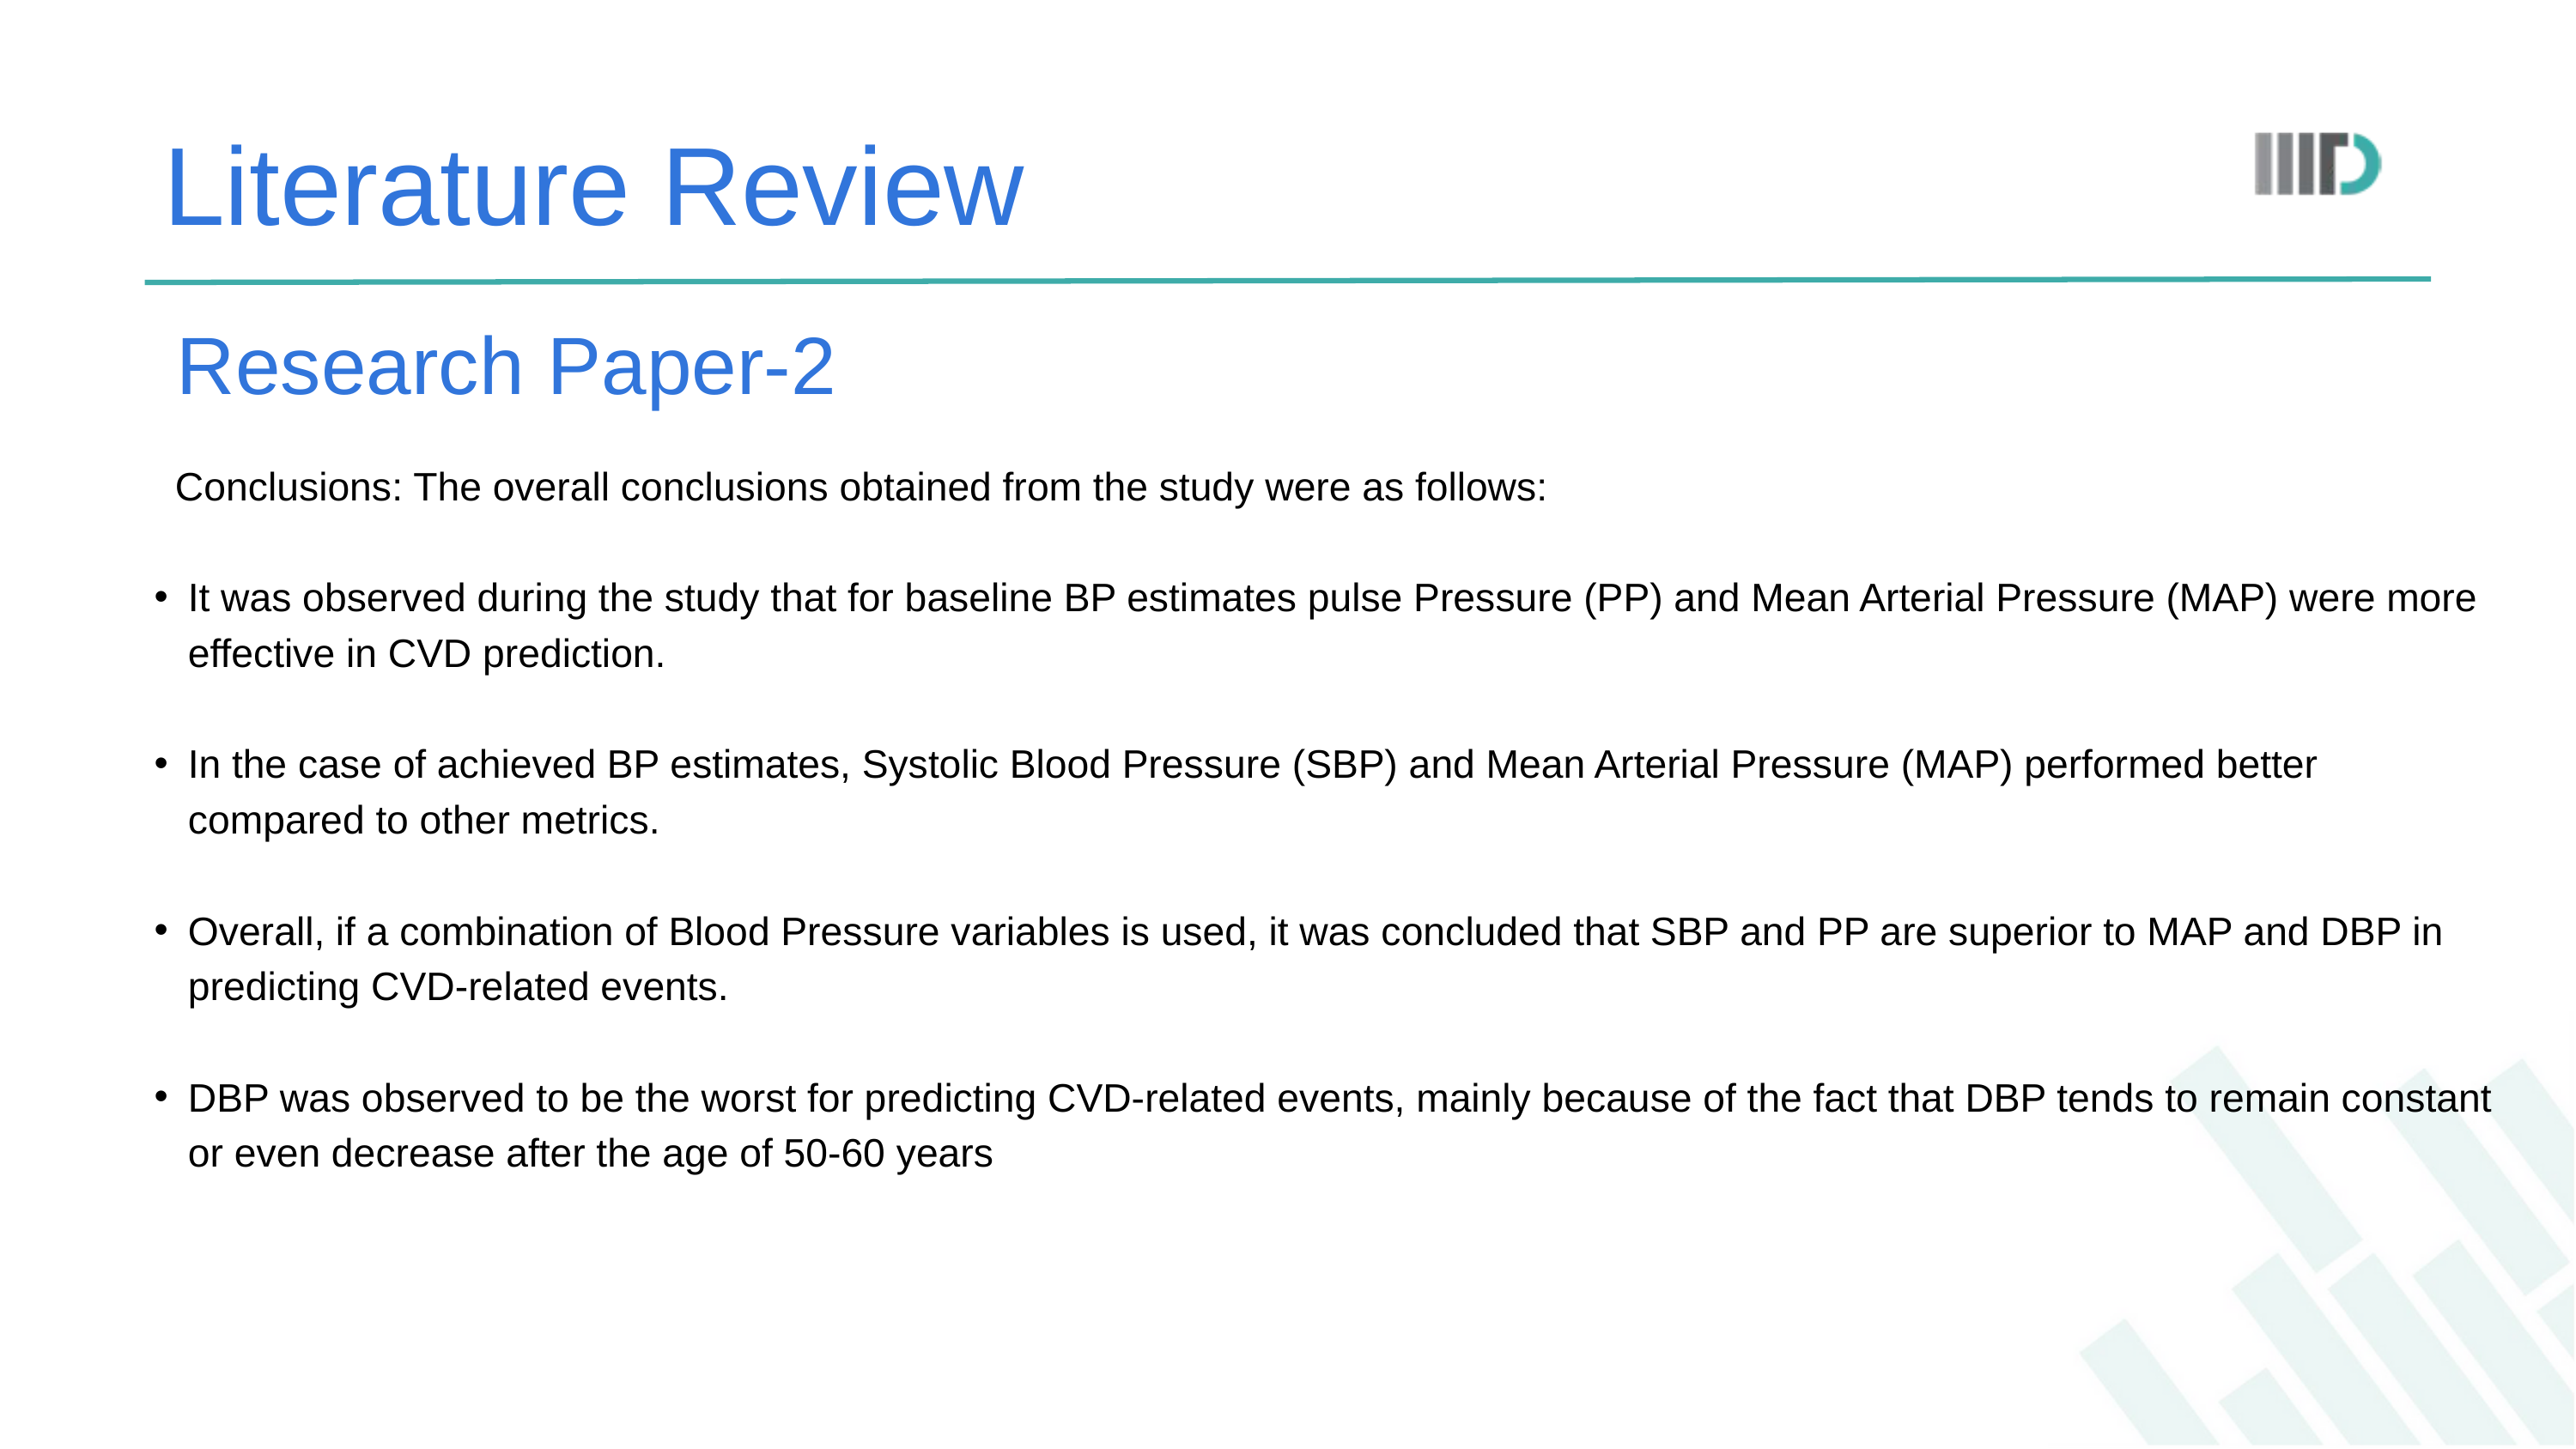

Literature Review

Research Paper-2

     Conclusions: The overall conclusions obtained from the study were as follows:

It was observed during the study that for baseline BP estimates pulse Pressure (PP) and Mean Arterial Pressure (MAP) were more effective in CVD prediction.

In the case of achieved BP estimates, Systolic Blood Pressure (SBP) and Mean Arterial Pressure (MAP) performed better compared to other metrics.

Overall, if a combination of Blood Pressure variables is used, it was concluded that SBP and PP are superior to MAP and DBP in predicting CVD-related events.

DBP was observed to be the worst for predicting CVD-related events, mainly because of the fact that DBP tends to remain constant or even decrease after the age of 50-60 years